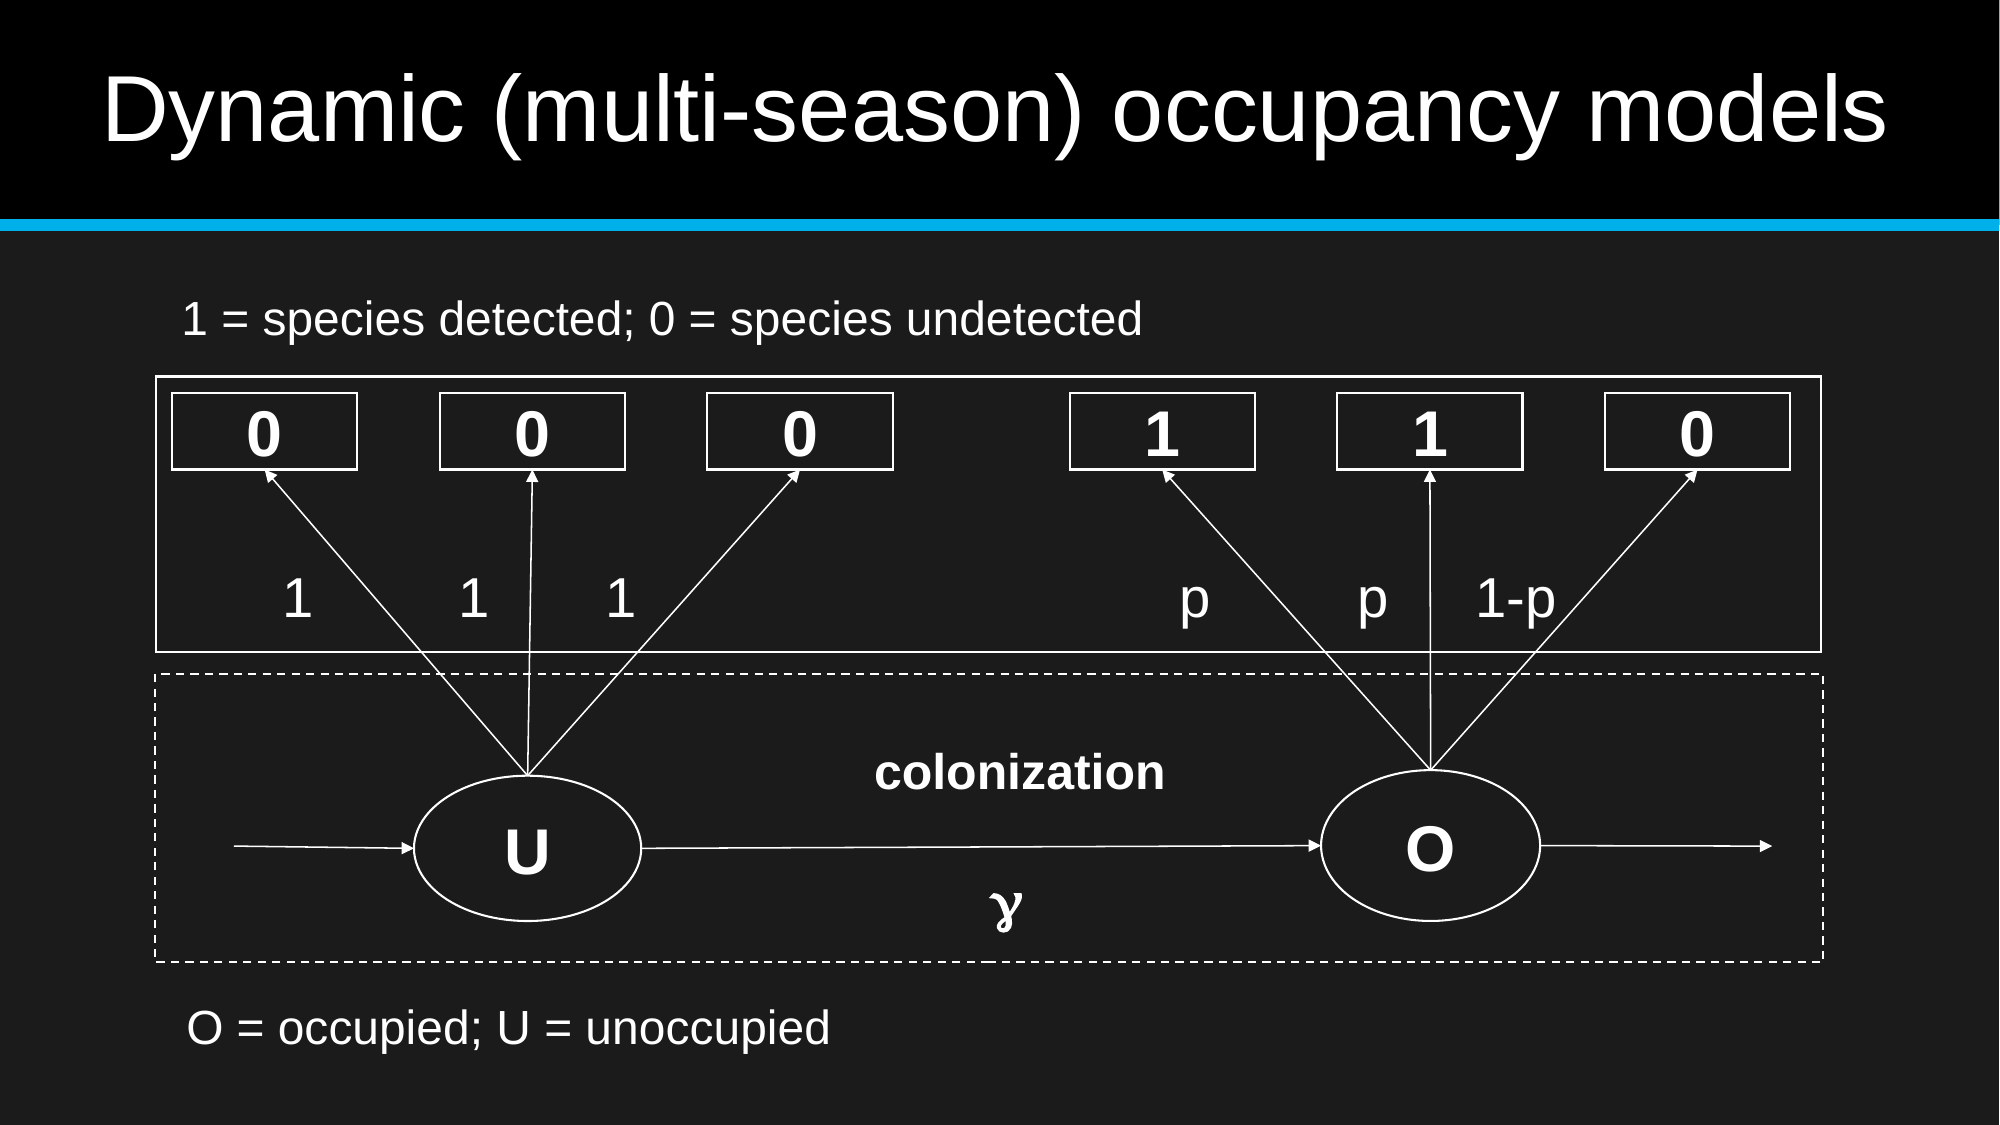

# Dynamic (multi-season) occupancy models
1 = species detected; 0 = species undetected

0
0
0
1
1
0
1
1
1
p
p
1-p

colonization
O
U
γ
O = occupied; U = unoccupied